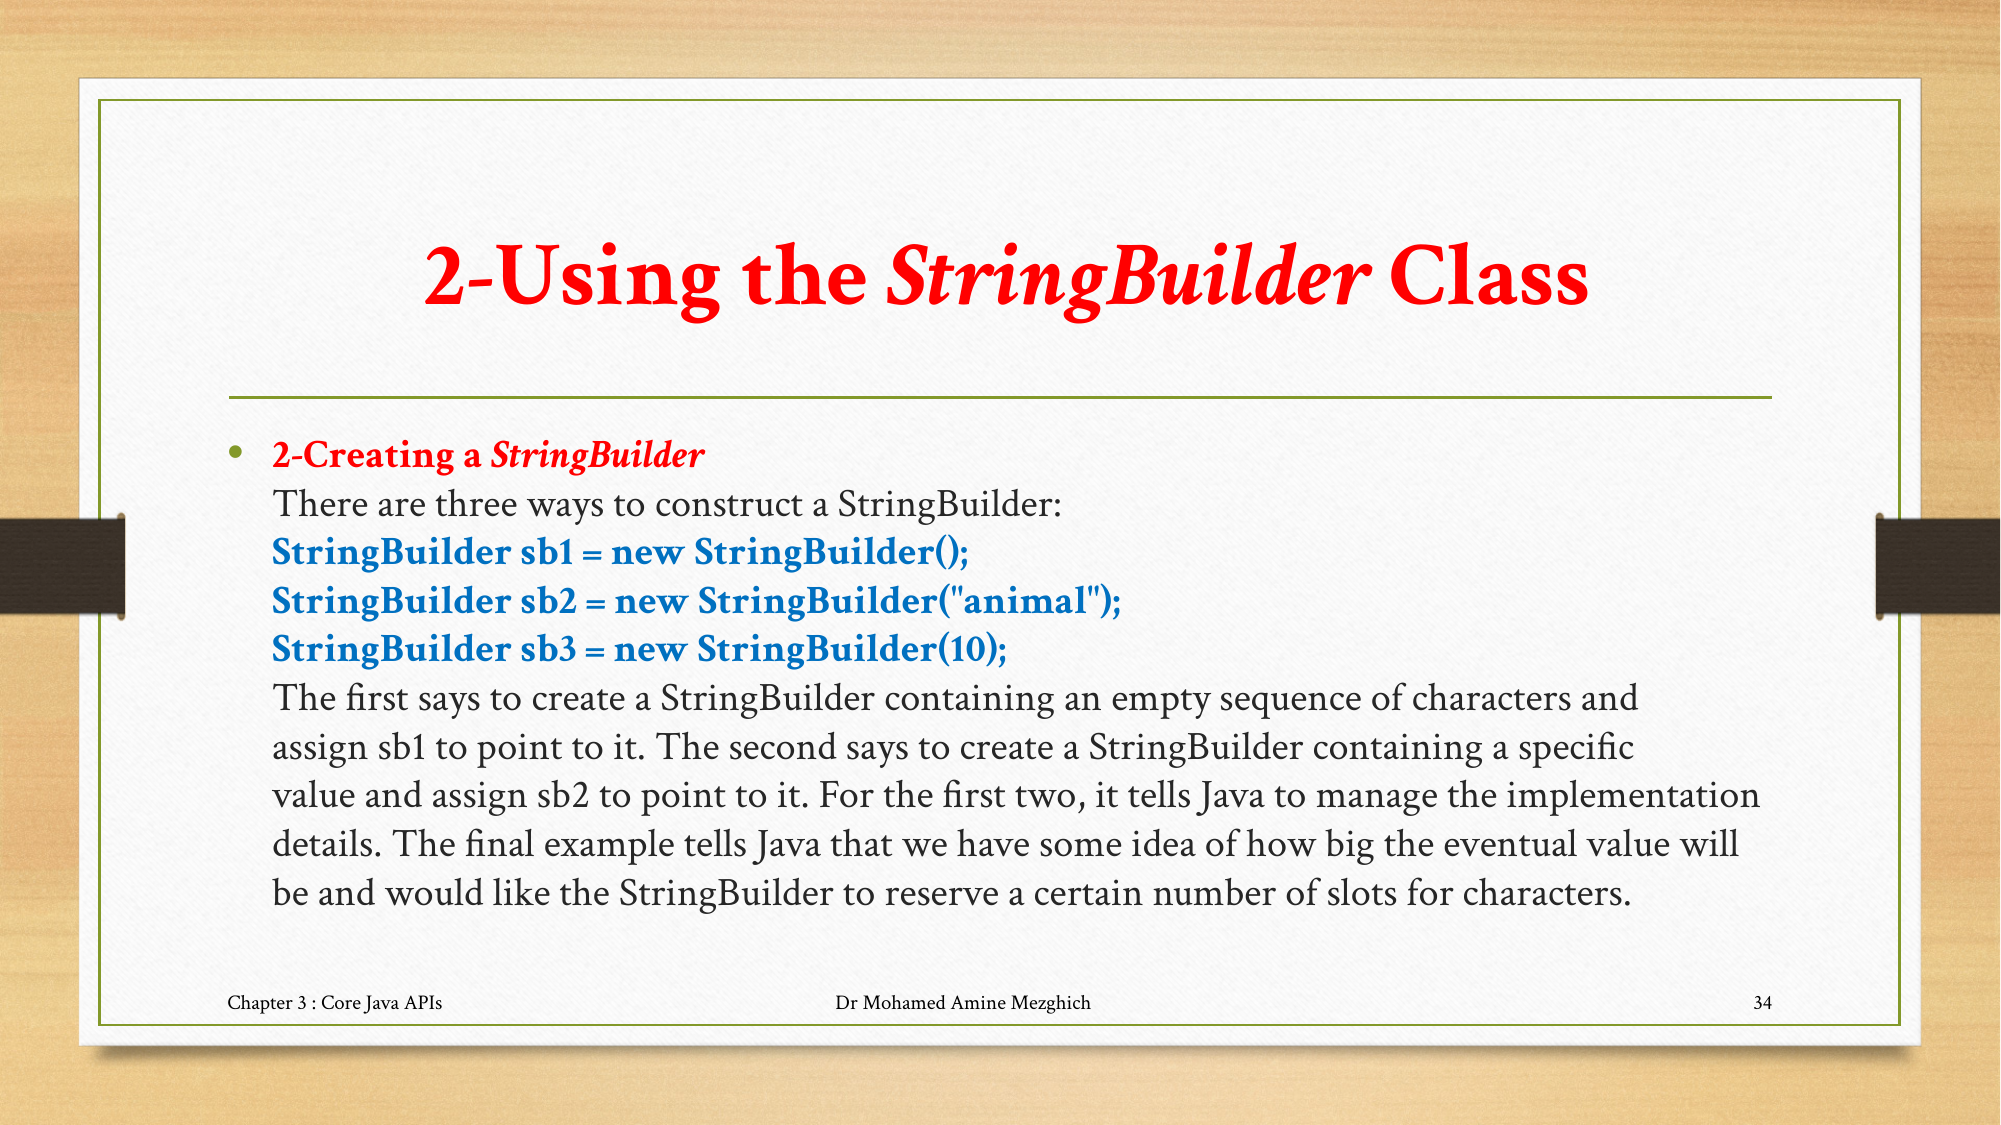

# 2-Using the StringBuilder Class
2-Creating a StringBuilder
There are three ways to construct a StringBuilder:
StringBuilder sb1 = new StringBuilder();
StringBuilder sb2 = new StringBuilder("animal");
StringBuilder sb3 = new StringBuilder(10);
The first says to create a StringBuilder containing an empty sequence of characters and
assign sb1 to point to it. The second says to create a StringBuilder containing a specific
value and assign sb2 to point to it. For the first two, it tells Java to manage the implementation details. The final example tells Java that we have some idea of how big the eventual value will be and would like the StringBuilder to reserve a certain number of slots for characters.
Chapter 3 : Core Java APIs                                                                                   Dr Mohamed Amine Mezghich
34